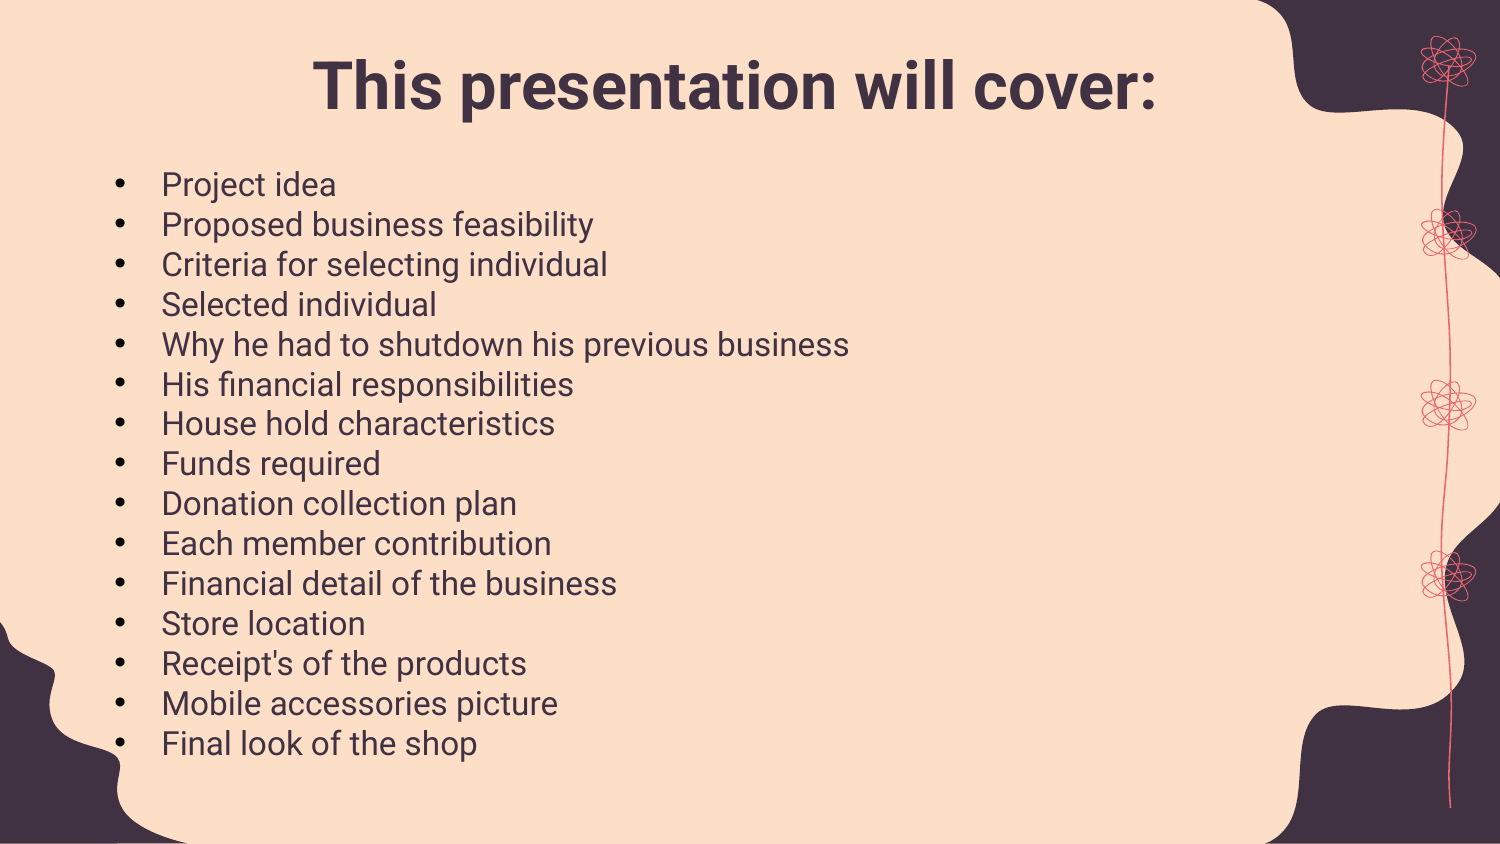

This presentation will cover:

Project idea
Proposed business feasibility
Criteria for selecting individual
Selected individual
Why he had to shutdown his previous business
His financial responsibilities
House hold characteristics
Funds required
Donation collection plan
Each member contribution
Financial detail of the business
Store location
Receipt's of the products
Mobile accessories picture
Final look of the shop